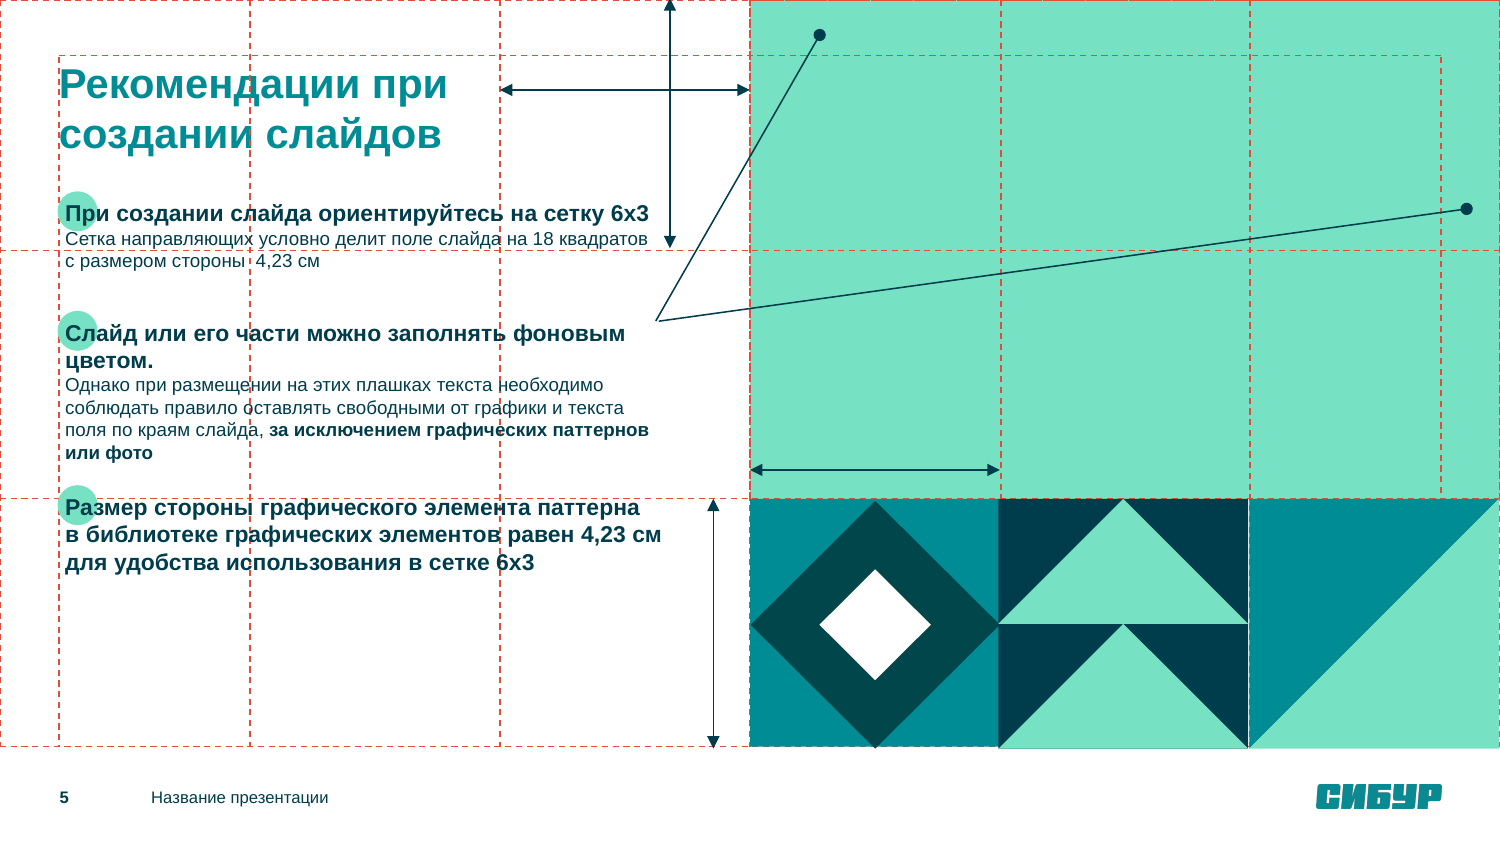

# Рекомендации при создании слайдов

При создании слайда ориентируйтесь на сетку 6х3
Сетка направляющих условно делит поле слайда на 18 квадратов с размером стороны  4,23 см

Слайд или его части можно заполнять фоновым цветом.
Однако при размещении на этих плашках текста необходимо соблюдать правило оставлять свободными от графики и текста поля по краям слайда, за исключением графических паттернов или фото

Размер стороны графического элемента паттерна
в библиотеке графических элементов равен 4,23 см для удобства использования в сетке 6х3

Название презентации
5